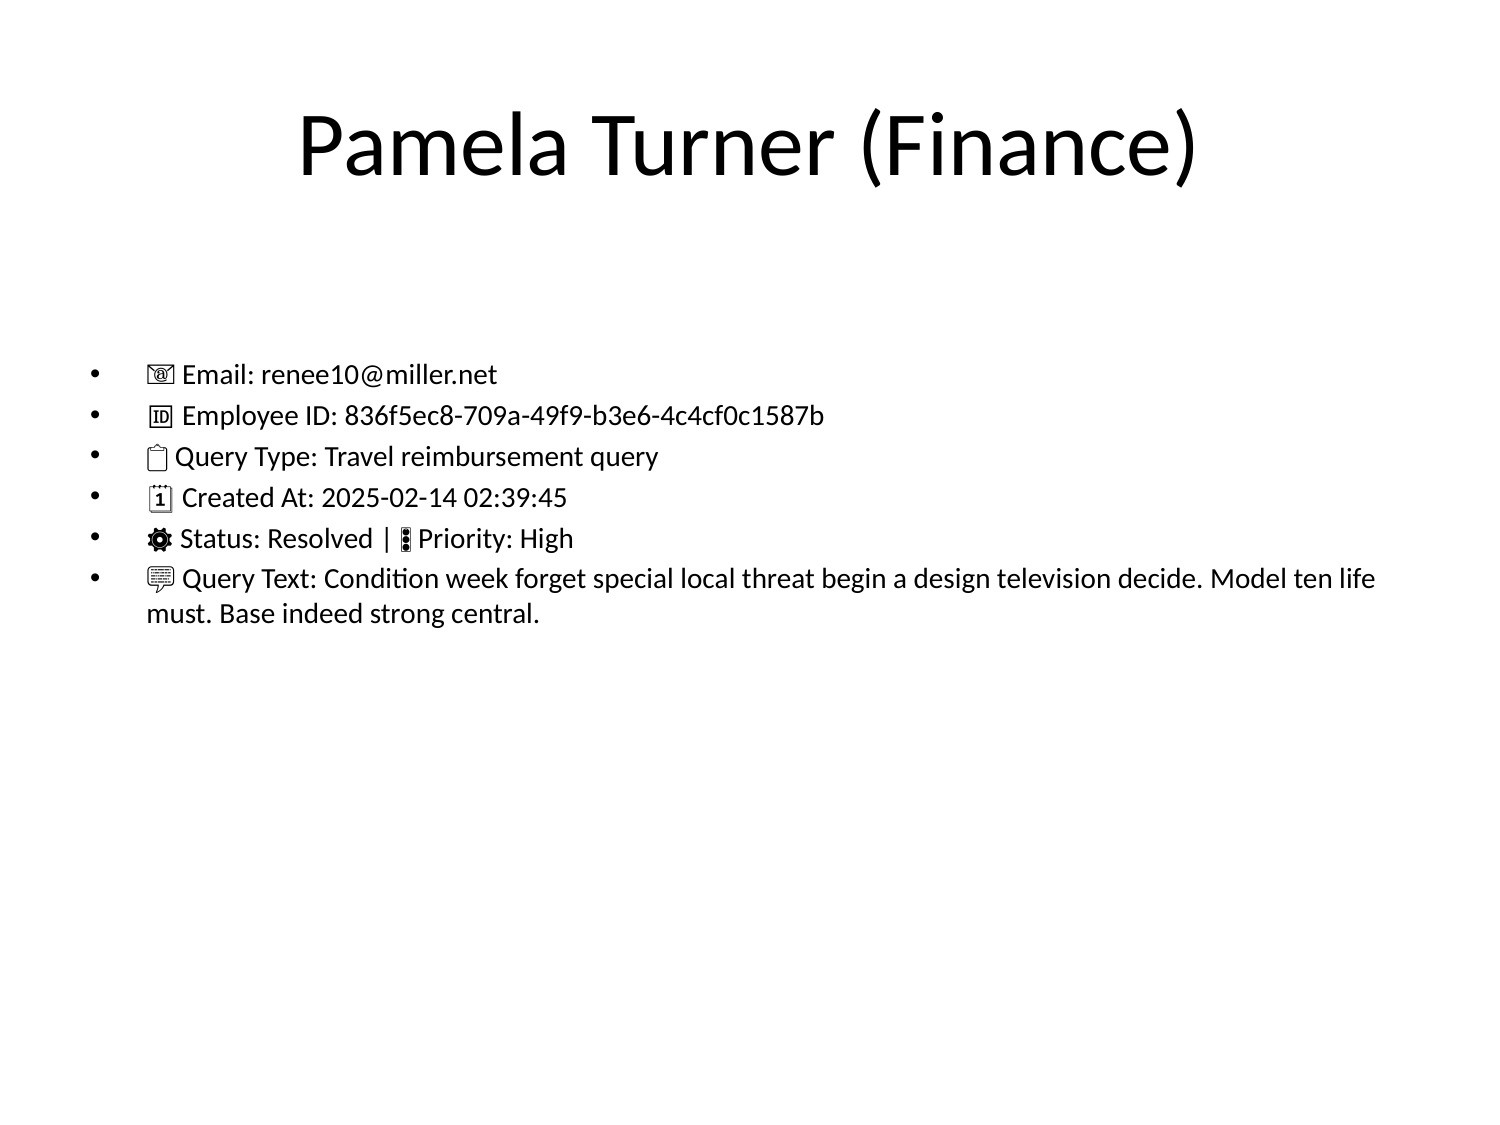

# Pamela Turner (Finance)

📧 Email: renee10@miller.net
🆔 Employee ID: 836f5ec8-709a-49f9-b3e6-4c4cf0c1587b
📋 Query Type: Travel reimbursement query
🗓 Created At: 2025-02-14 02:39:45
⚙ Status: Resolved | 🚦 Priority: High
💬 Query Text: Condition week forget special local threat begin a design television decide. Model ten life must. Base indeed strong central.